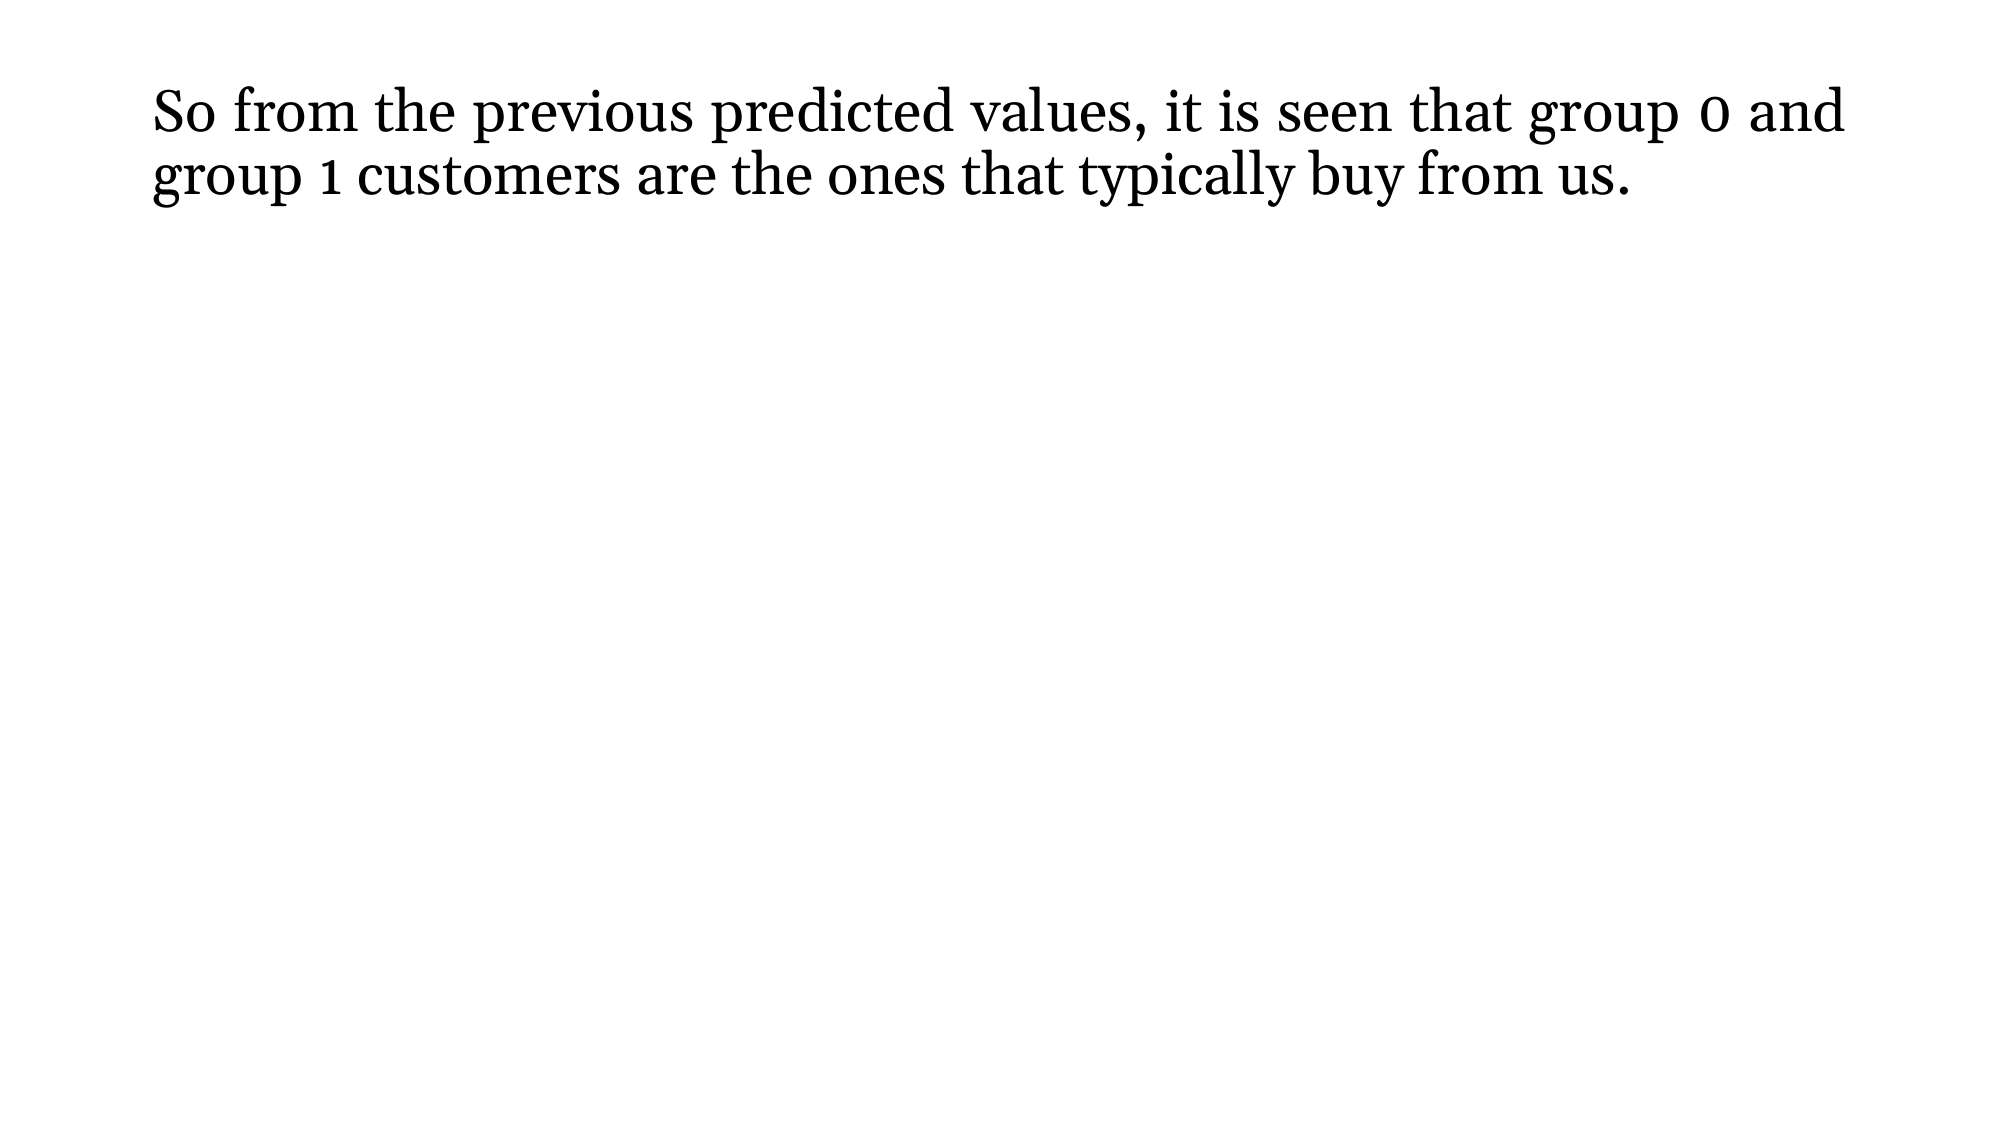

So from the previous predicted values, it is seen that group 0 and group 1 customers are the ones that typically buy from us.